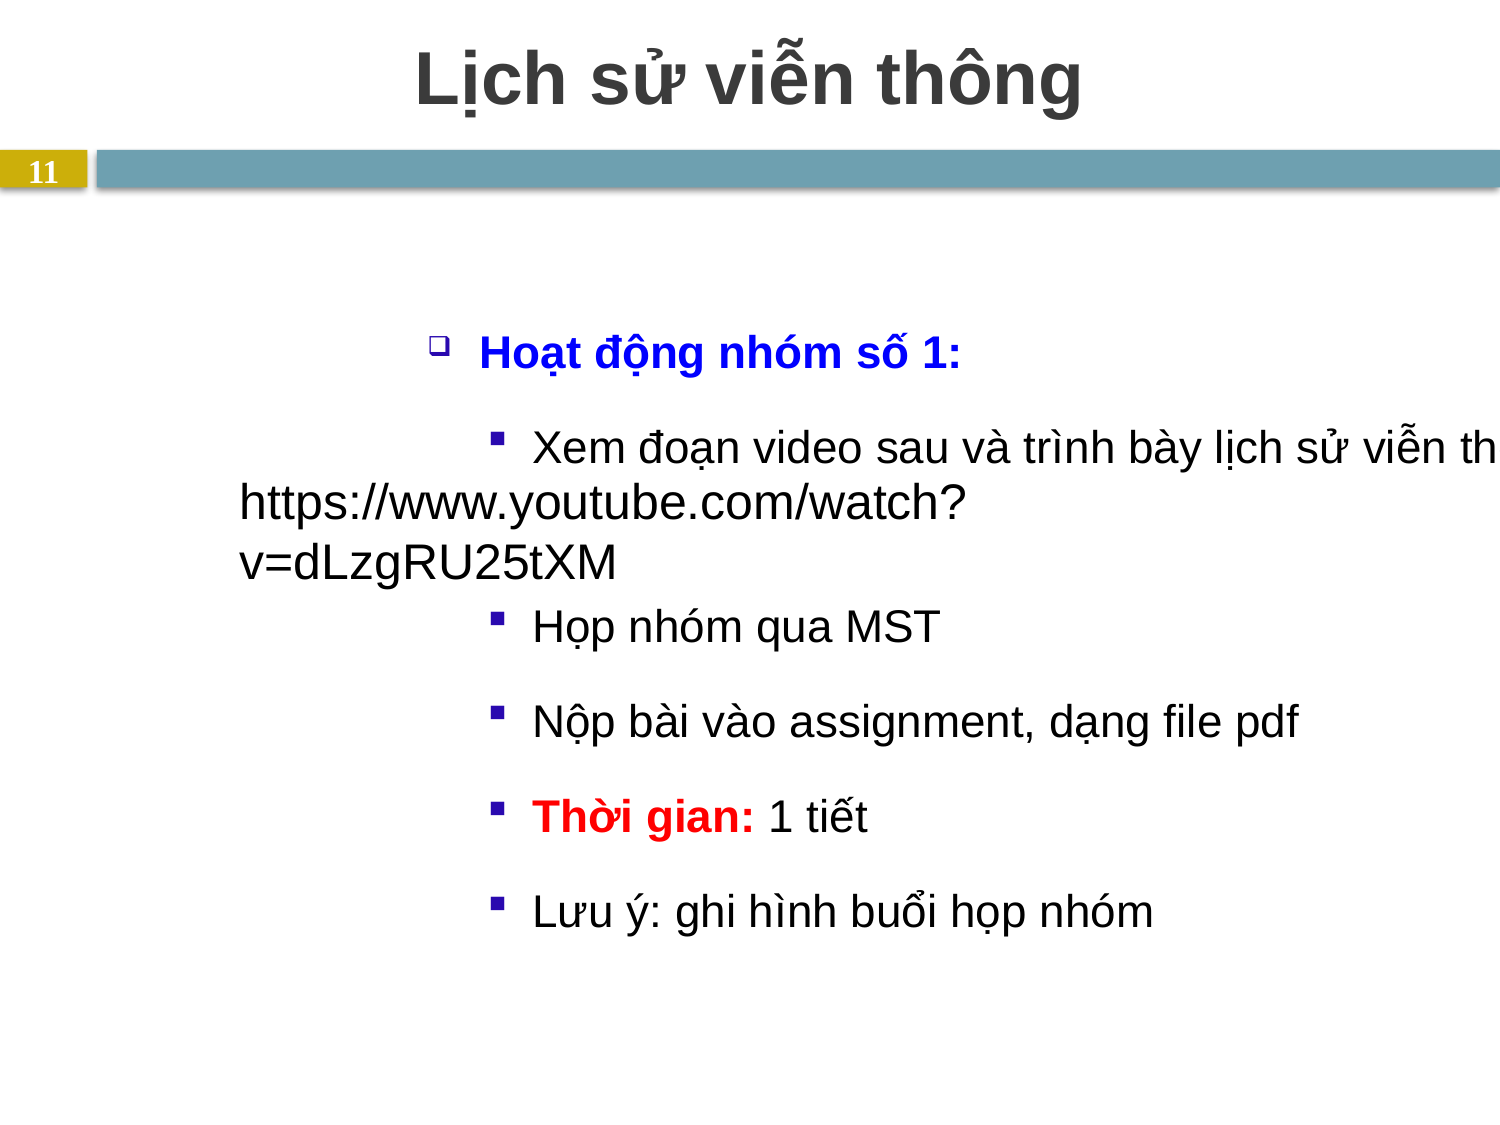

# Lịch sử viễn thông
11
Hoạt động nhóm số 1:
Xem đoạn video sau và trình bày lịch sử viễn thông

Họp nhóm qua MST
Nộp bài vào assignment, dạng file pdf
Thời gian: 1 tiết
Lưu ý: ghi hình buổi họp nhóm
https://www.youtube.com/watch?v=dLzgRU25tXM